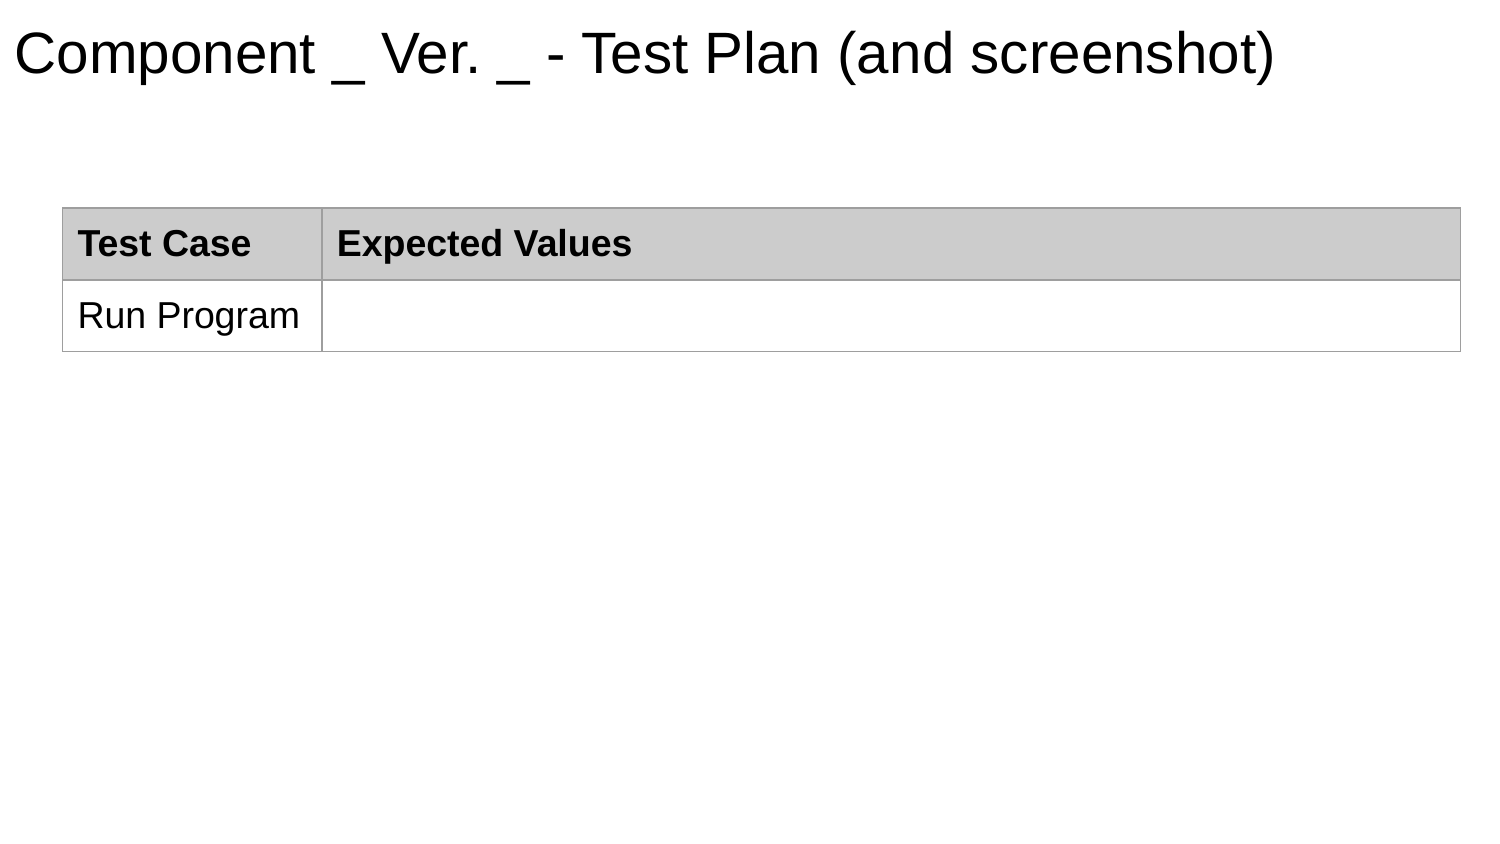

# Component _ Ver. _ - Test Plan (and screenshot)
| Test Case | Expected Values |
| --- | --- |
| Run Program |  |